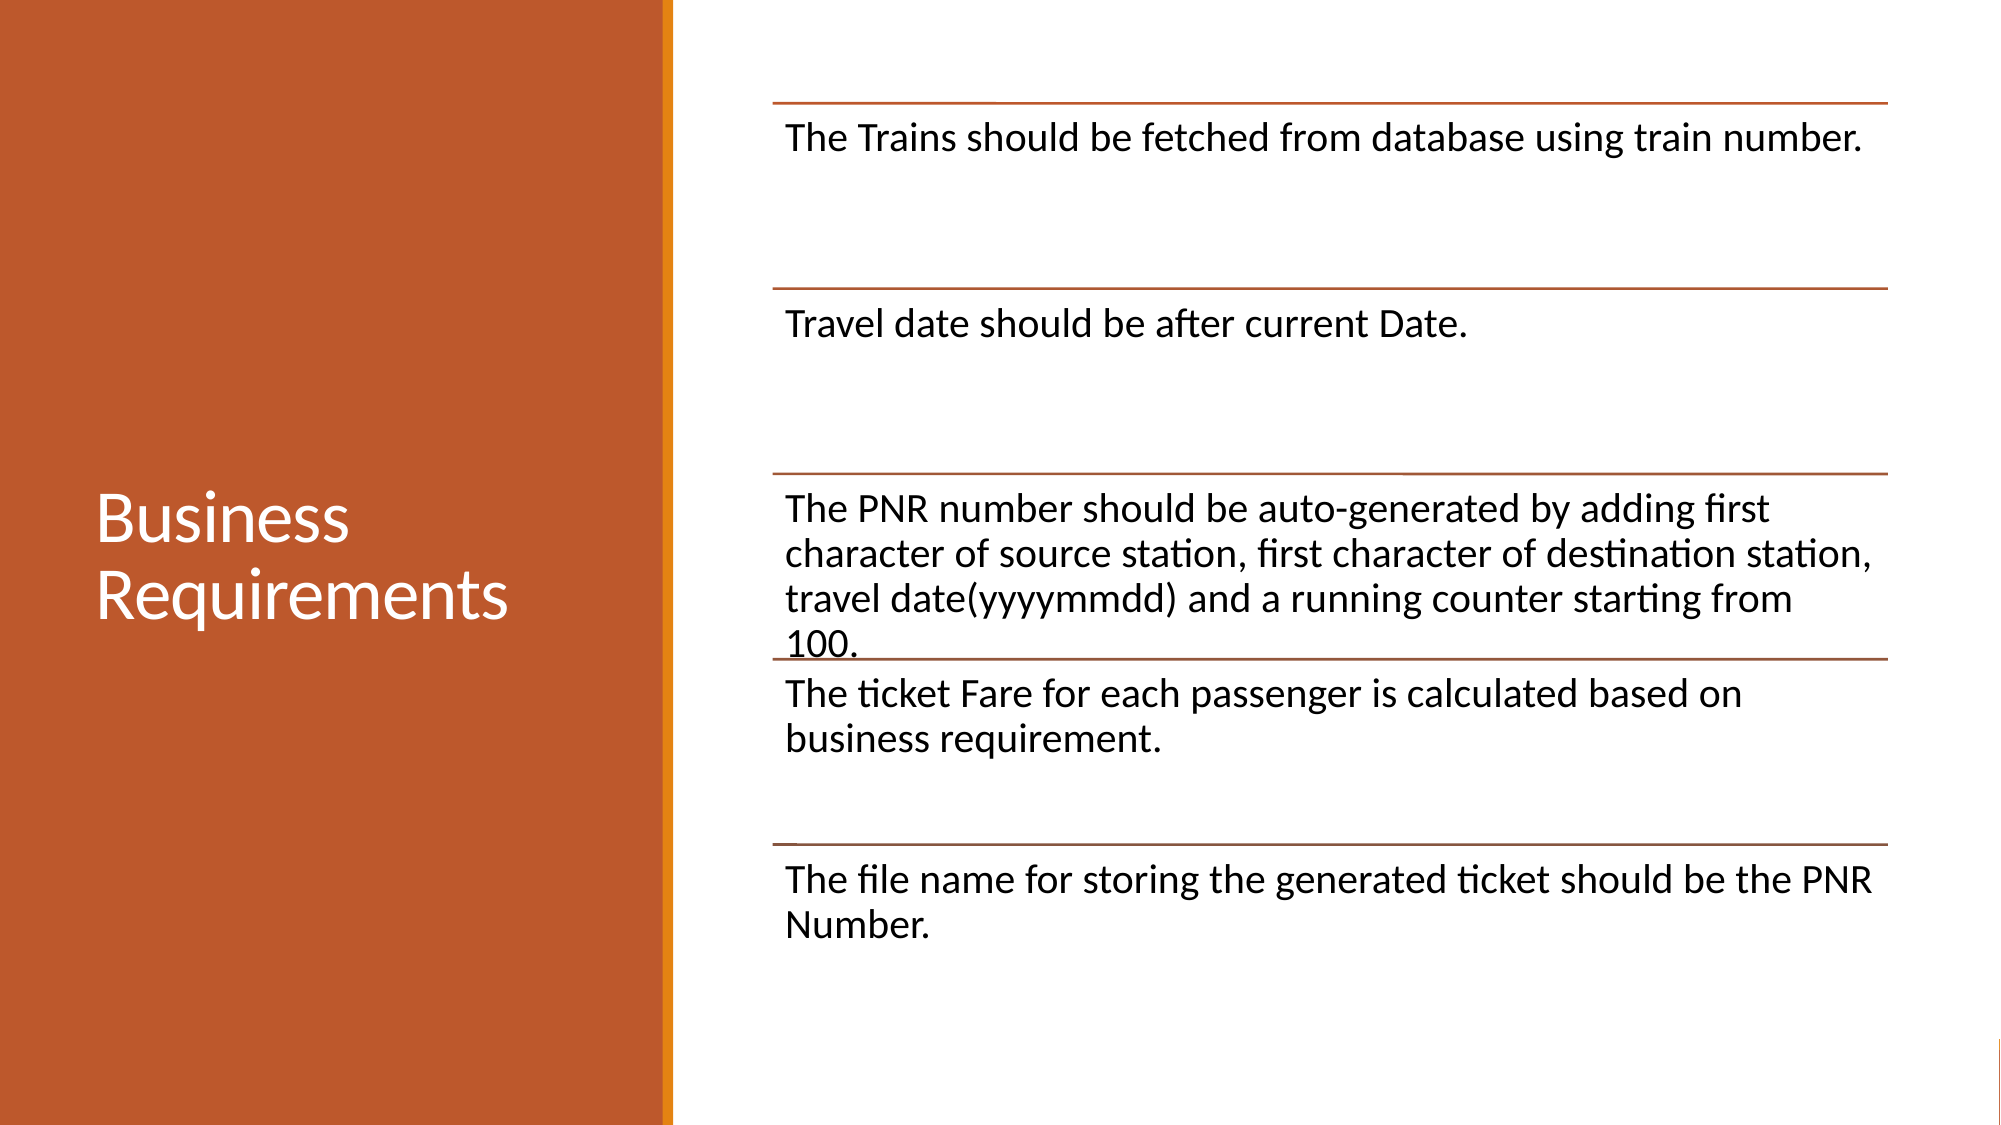

# Business Requirements
The Trains should be fetched from database using train number.
Travel date should be after current Date.
The PNR number should be auto-generated by adding first character of source station, first character of destination station, travel date(yyyymmdd) and a running counter starting from 100.
The ticket Fare for each passenger is calculated based on business requirement.
The file name for storing the generated ticket should be the PNR Number.